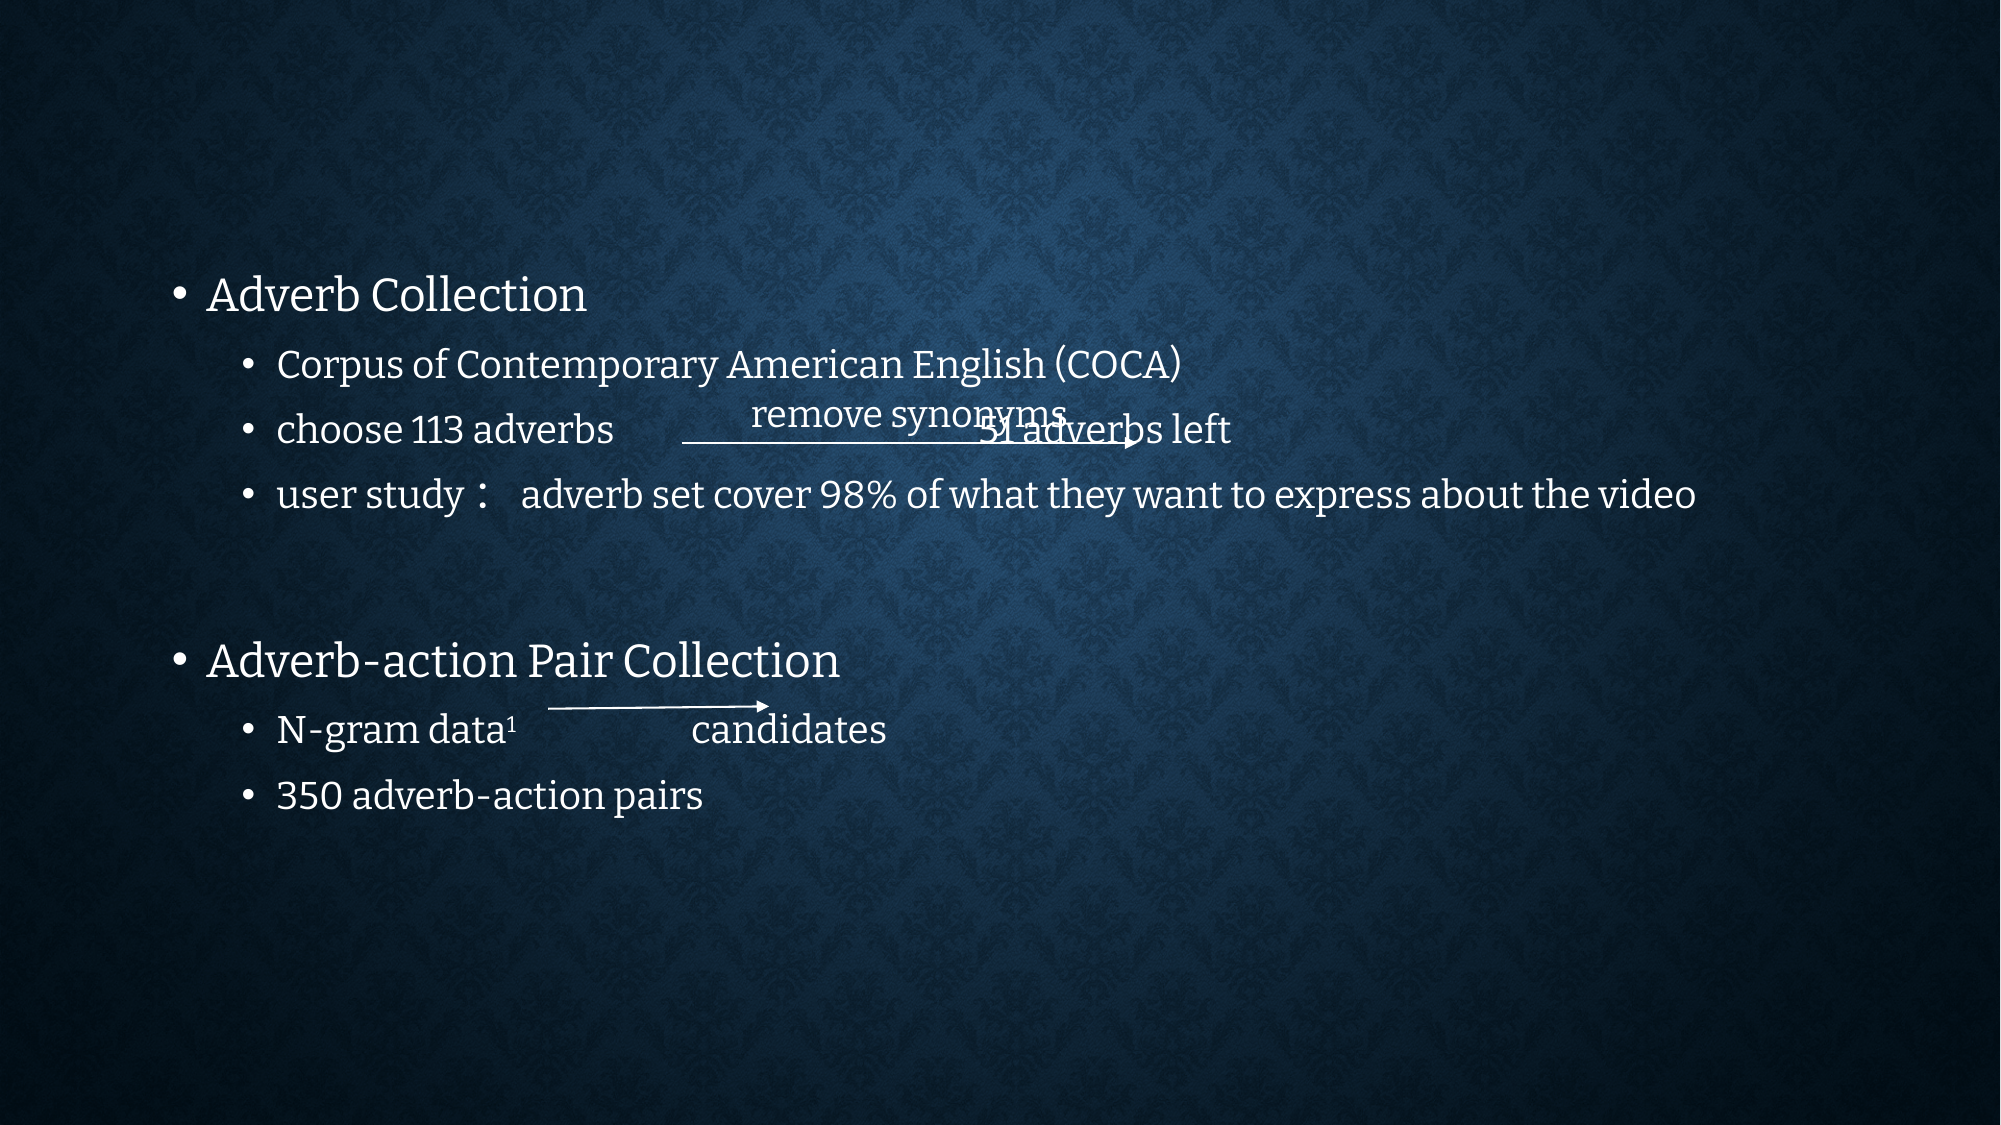

Adverb Collection
Corpus of Contemporary American English (COCA)
choose 113 adverbs                                               51 adverbs left
user study：adverb set cover 98% of what they want to express about the video

Adverb-action Pair Collection
N-gram data1                         candidates
350 adverb-action pairs
remove synonyms